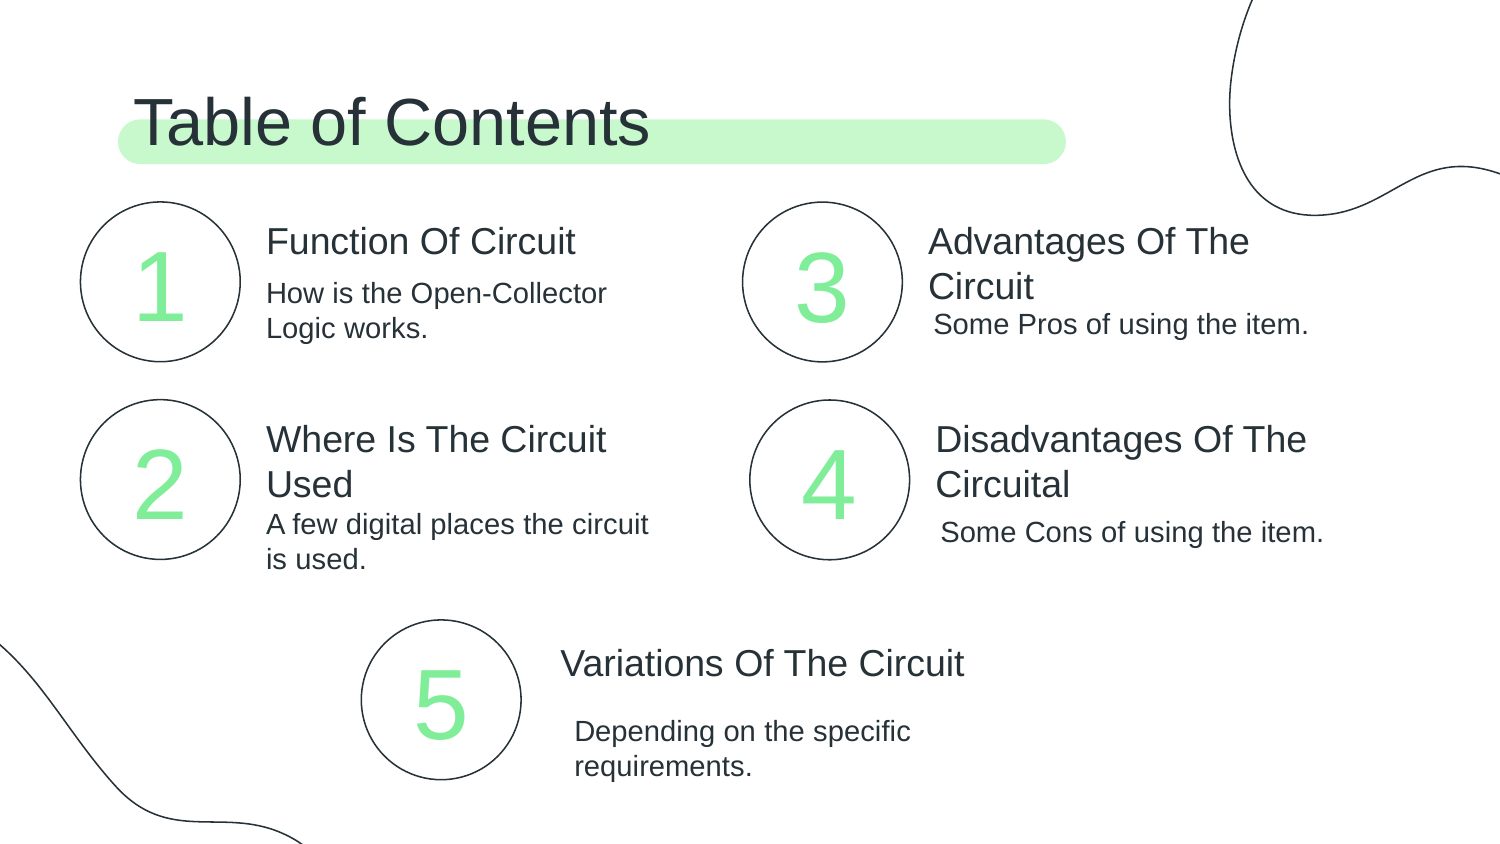

Table of Contents

Function Of Circuit

Advantages Of The Circuit
# 1
3
How is the Open-Collector Logic works.
Some Pros of using the item.

Where Is The Circuit Used

Disadvantages Of The Circuital
2
4
A few digital places the circuit is used.
Some Cons of using the item.

5
Variations Of The Circuit
Depending on the specific requirements.